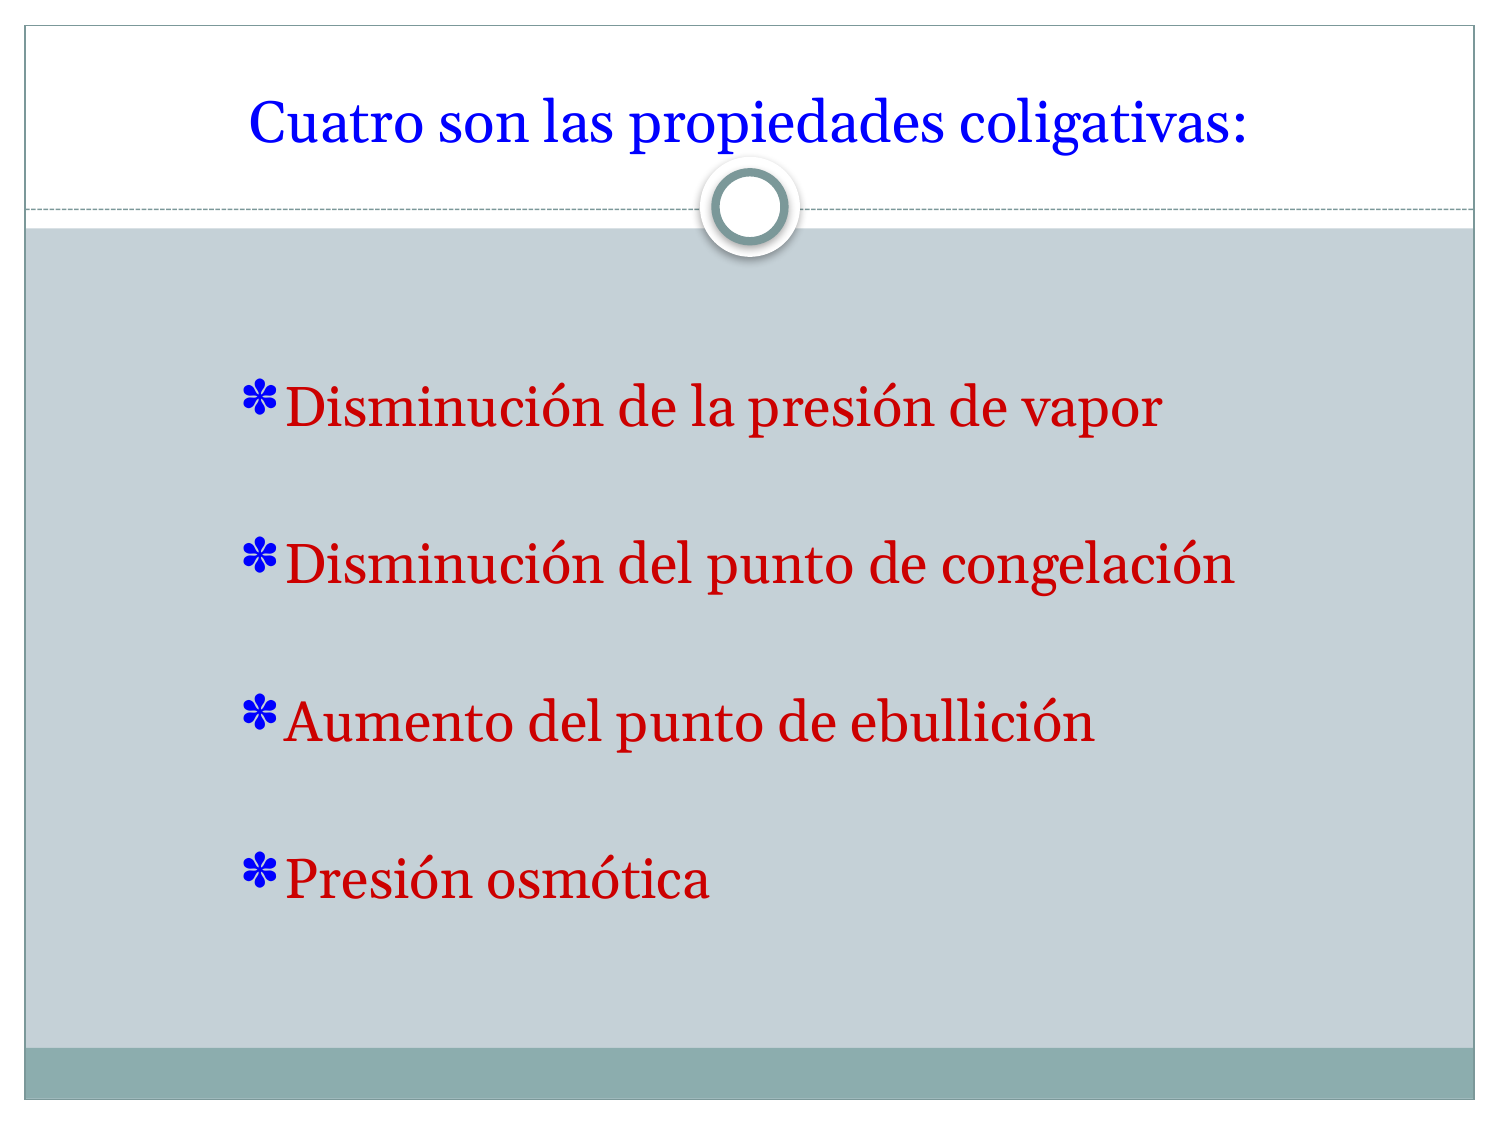

# Cuatro son las propiedades coligativas:
Disminución de la presión de vapor

Disminución del punto de congelación

Aumento del punto de ebullición

Presión osmótica